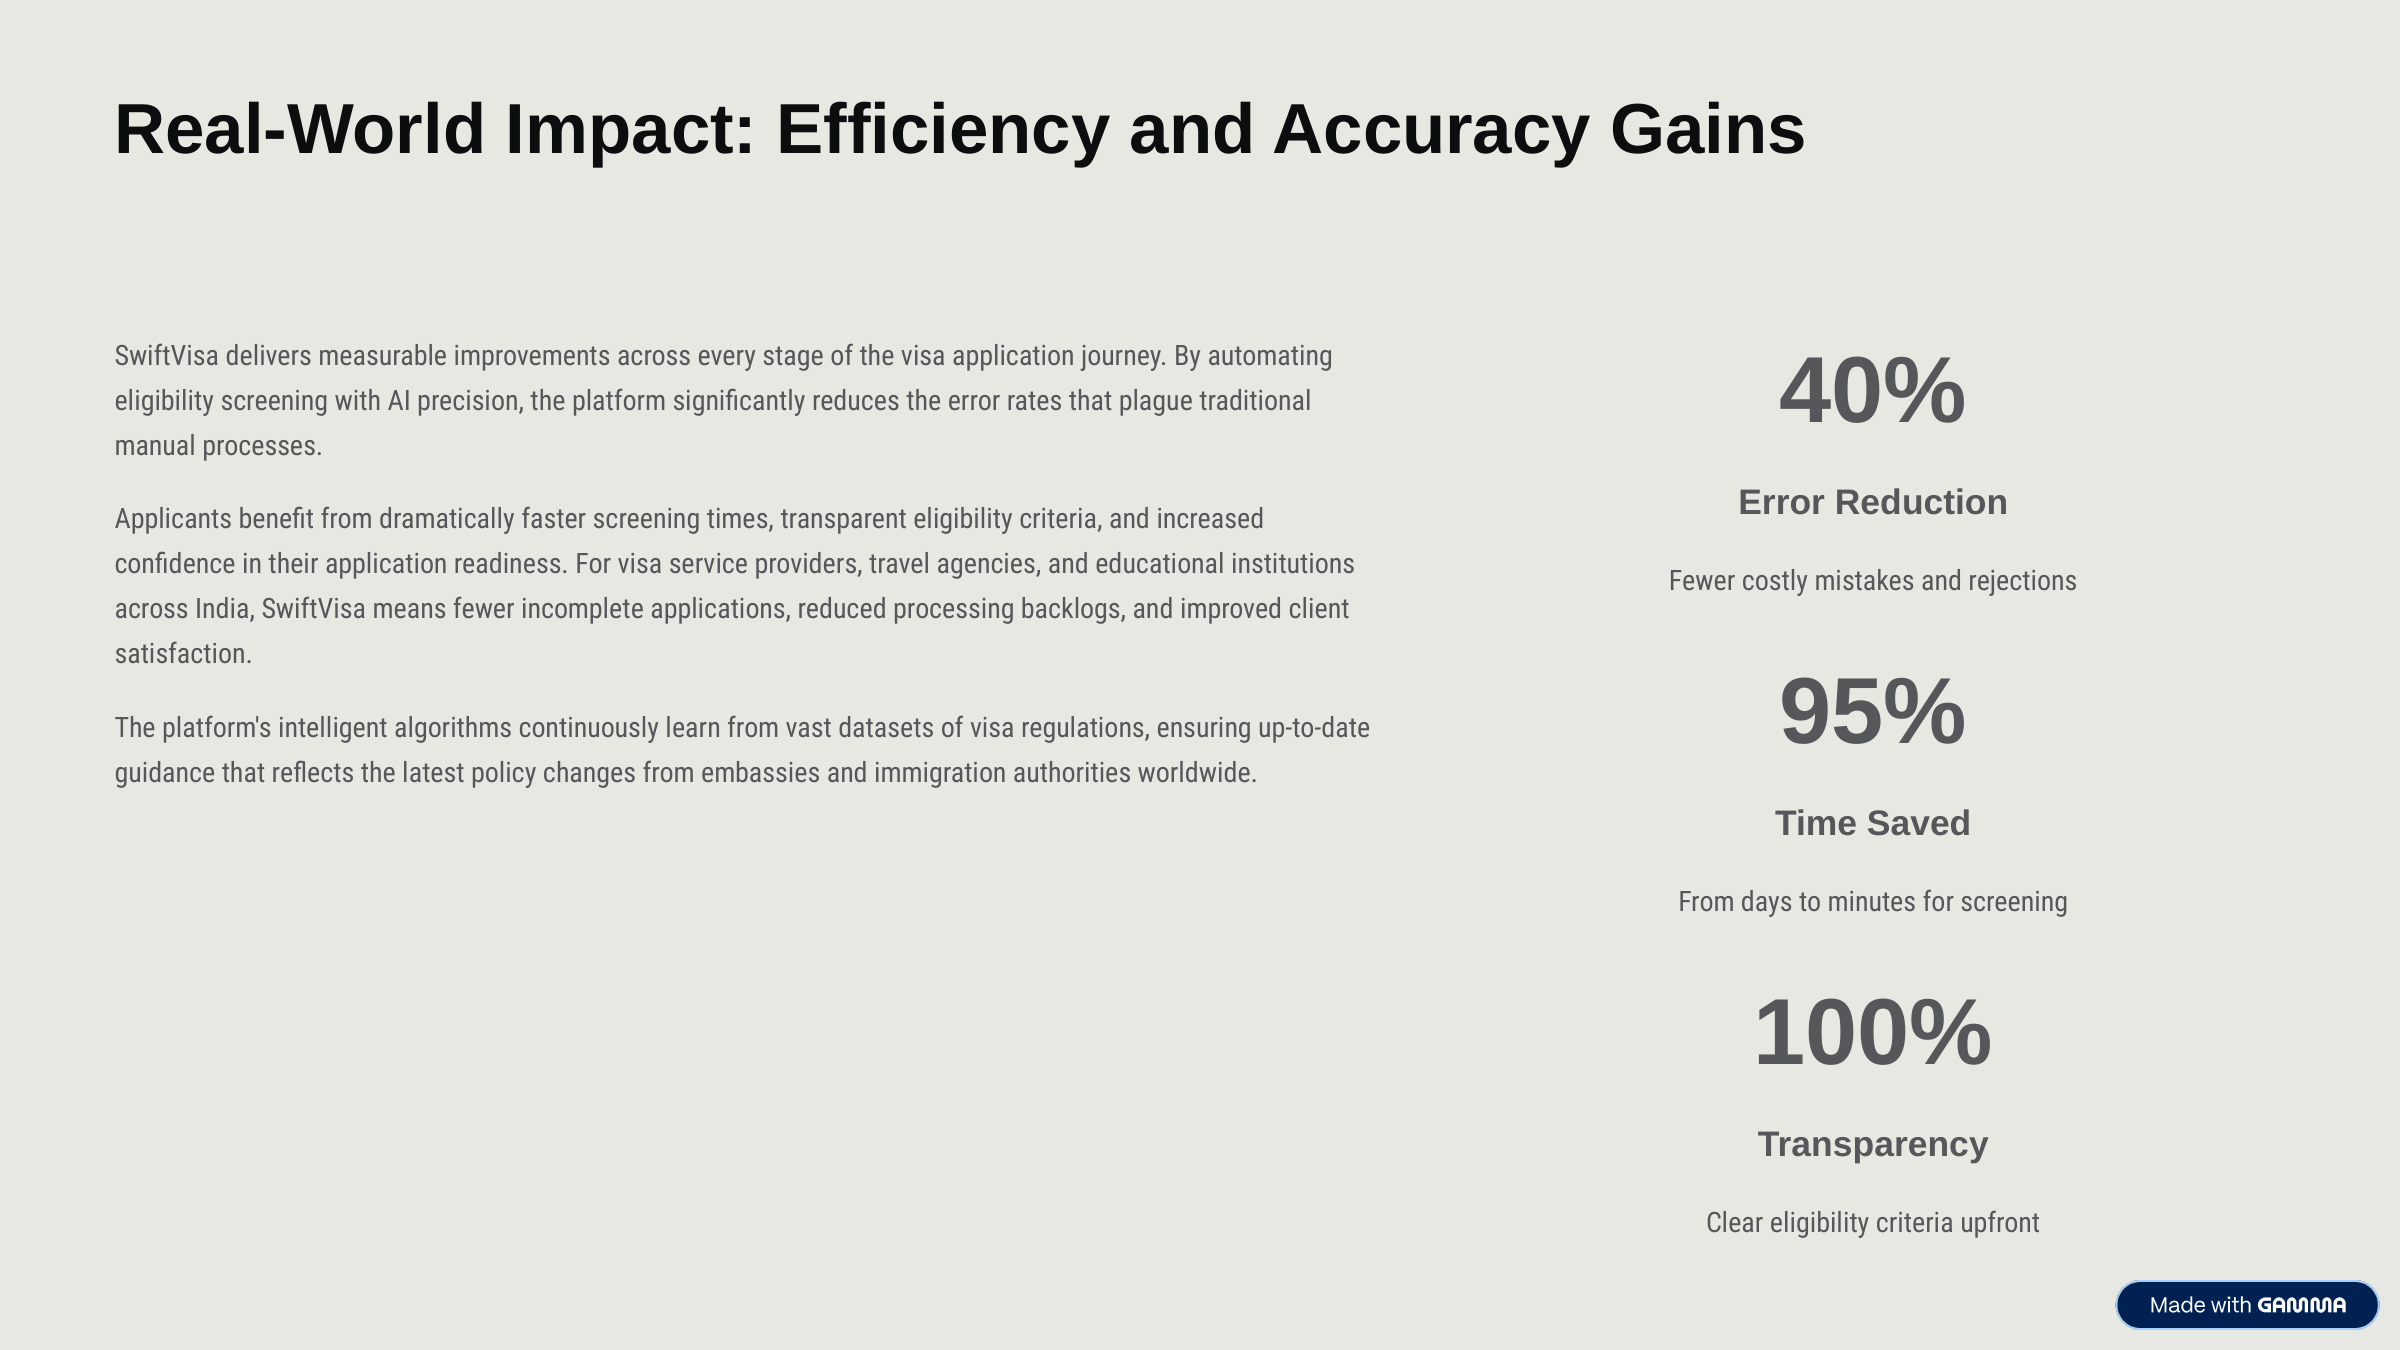

Real-World Impact: Efficiency and Accuracy Gains
SwiftVisa delivers measurable improvements across every stage of the visa application journey. By automating eligibility screening with AI precision, the platform significantly reduces the error rates that plague traditional manual processes.
40%
Error Reduction
Applicants benefit from dramatically faster screening times, transparent eligibility criteria, and increased confidence in their application readiness. For visa service providers, travel agencies, and educational institutions across India, SwiftVisa means fewer incomplete applications, reduced processing backlogs, and improved client satisfaction.
Fewer costly mistakes and rejections
95%
The platform's intelligent algorithms continuously learn from vast datasets of visa regulations, ensuring up-to-date guidance that reflects the latest policy changes from embassies and immigration authorities worldwide.
Time Saved
From days to minutes for screening
100%
Transparency
Clear eligibility criteria upfront